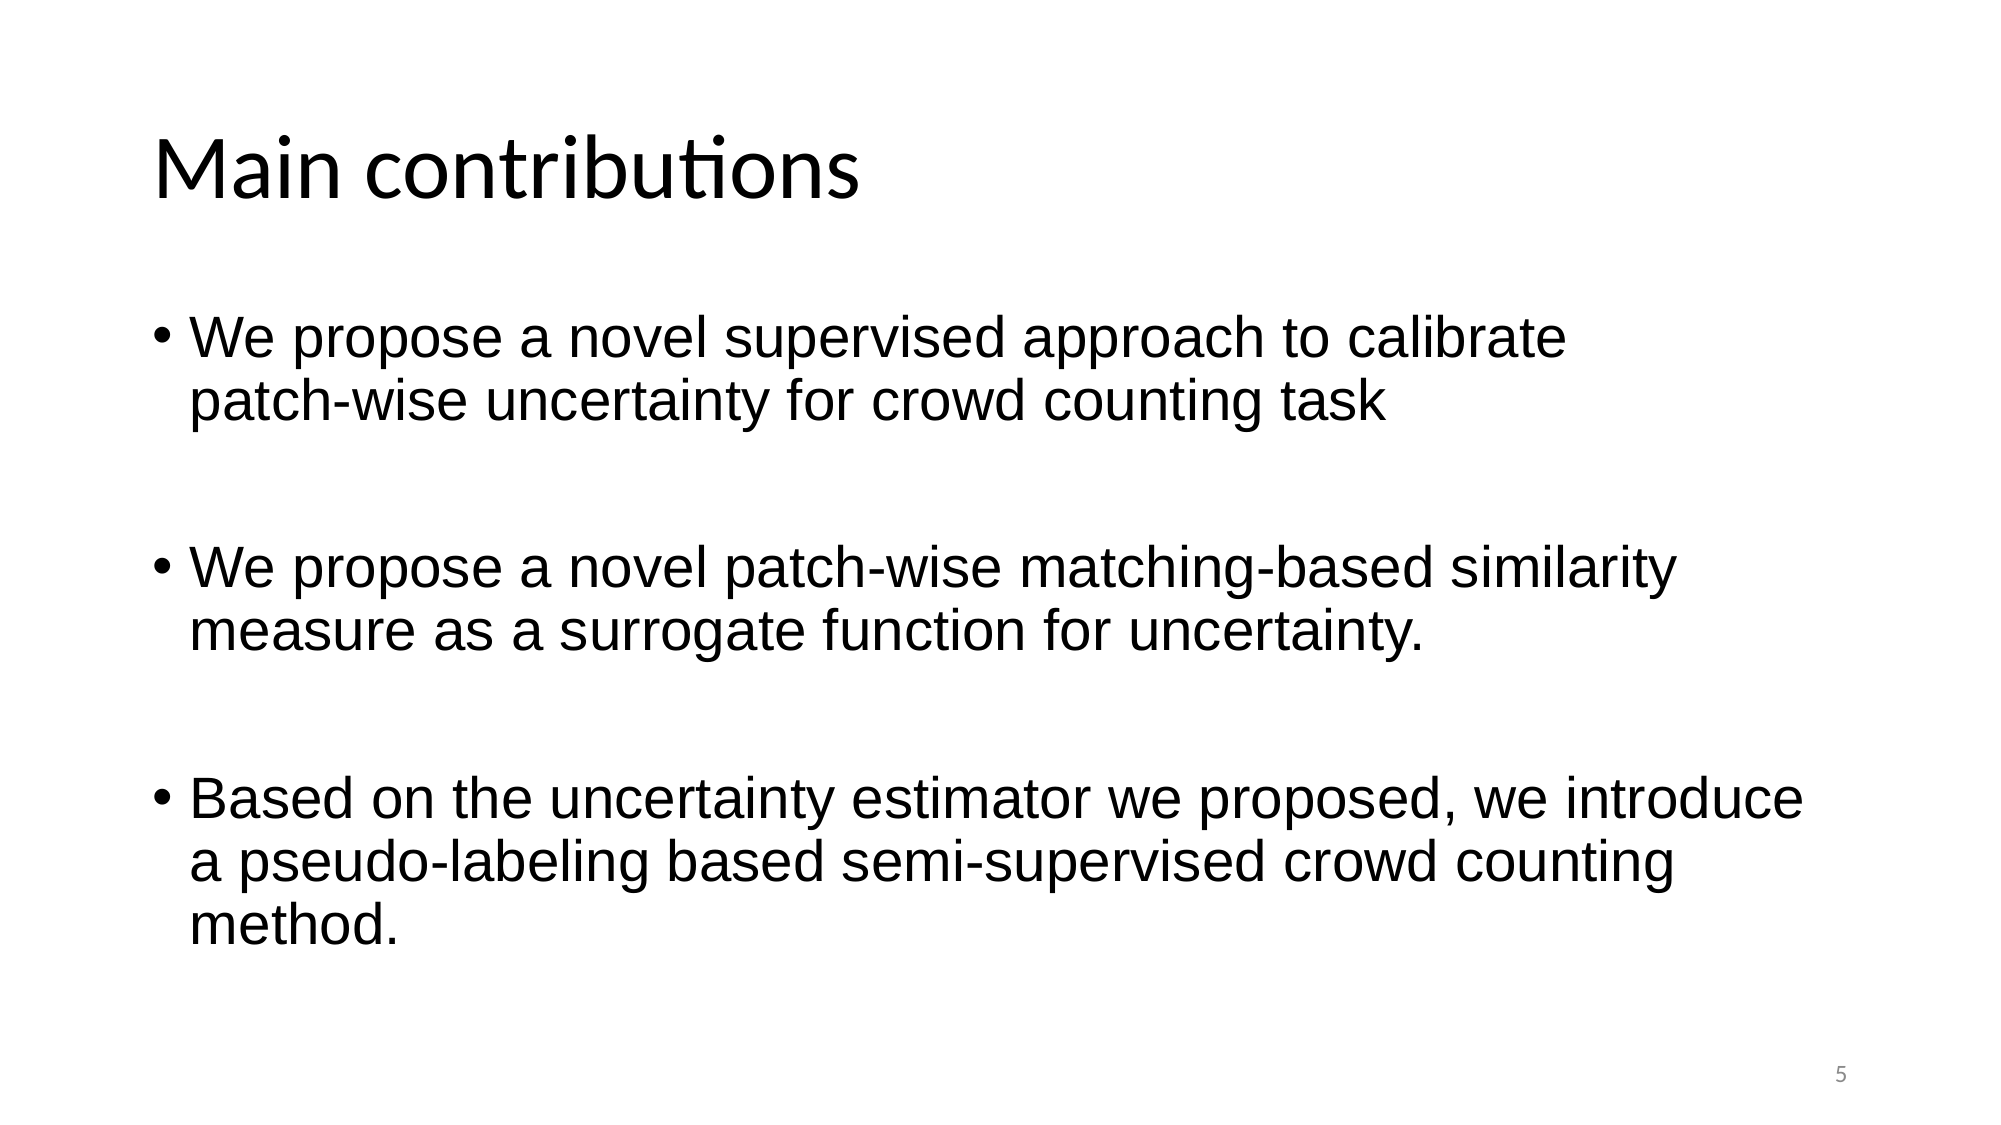

# Main contributions
We propose a novel supervised approach to calibrate
patch-wise uncertainty for crowd counting task

We propose a novel patch-wise matching-based similarity measure as a surrogate function for uncertainty.

Based on the uncertainty estimator we proposed, we introduce a pseudo-labeling based semi-supervised crowd counting method.
5